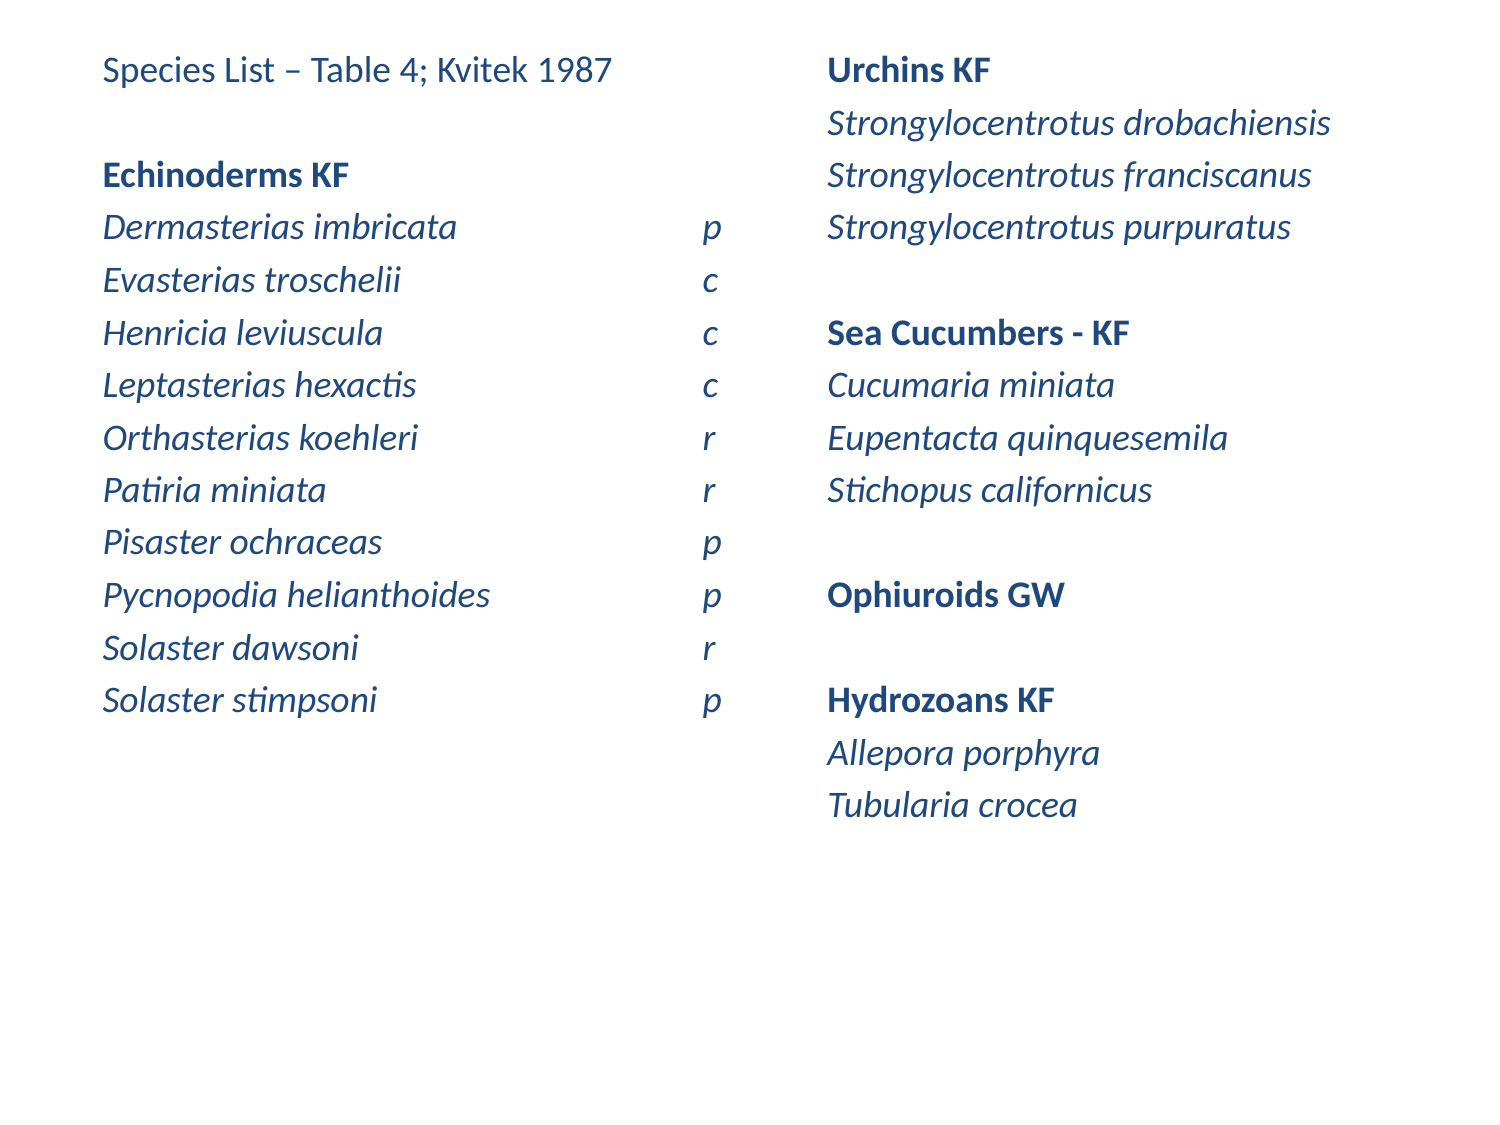

Species List – Table 4; Kvitek 1987

Echinoderms KF
Dermasterias imbricata		p
Evasterias troschelii			c
Henricia leviuscula			c
Leptasterias hexactis		c
Orthasterias koehleri		r
Patiria miniata			r
Pisaster ochraceas			p
Pycnopodia helianthoides		p
Solaster dawsoni			r
Solaster stimpsoni			p
Urchins KF
Strongylocentrotus drobachiensis
Strongylocentrotus franciscanus
Strongylocentrotus purpuratus

Sea Cucumbers - KF
Cucumaria miniata
Eupentacta quinquesemila
Stichopus californicus

Ophiuroids GW

Hydrozoans KF
Allepora porphyra
Tubularia crocea